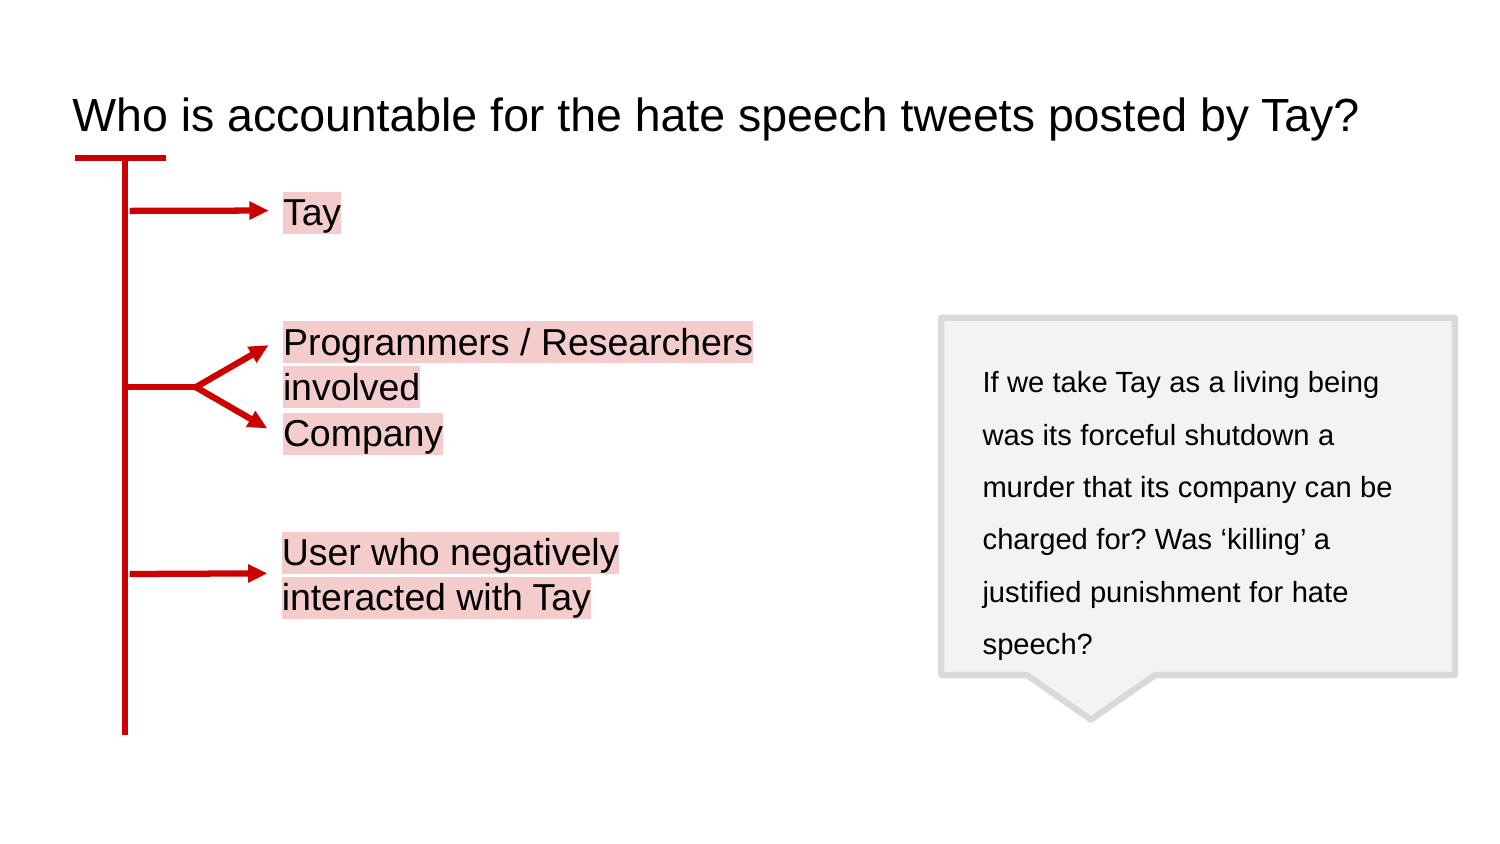

# Who is accountable for the hate speech tweets posted by Tay?
Tay
Programmers / Researchers involved

If we take Tay as a living being
was its forceful shutdown a
murder that its company can be
charged for? Was ‘killing’ a justified punishment for hate speech?
Company
User who negatively interacted with Tay